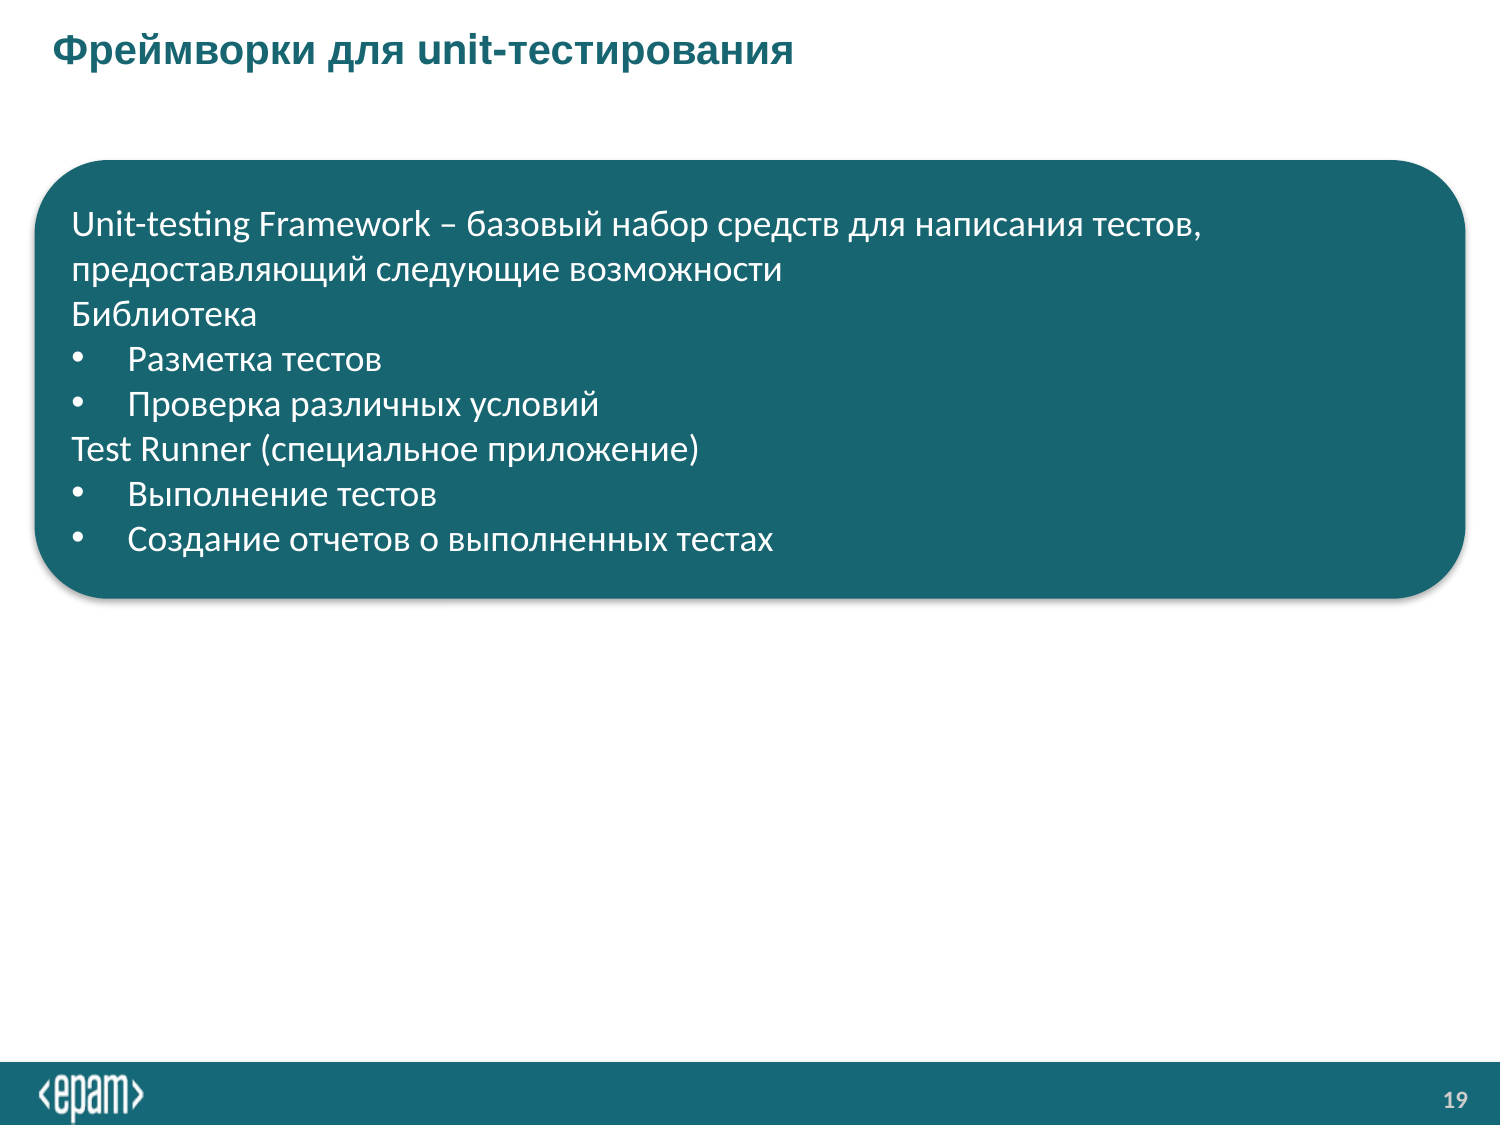

# Фреймворки для unit-тестирования
Unit-testing Framework – базовый набор средств для написания тестов, предоставляющий следующие возможности
Библиотека
Разметка тестов
Проверка различных условий
Test Runner (специальное приложение)
Выполнение тестов
Создание отчетов о выполненных тестах